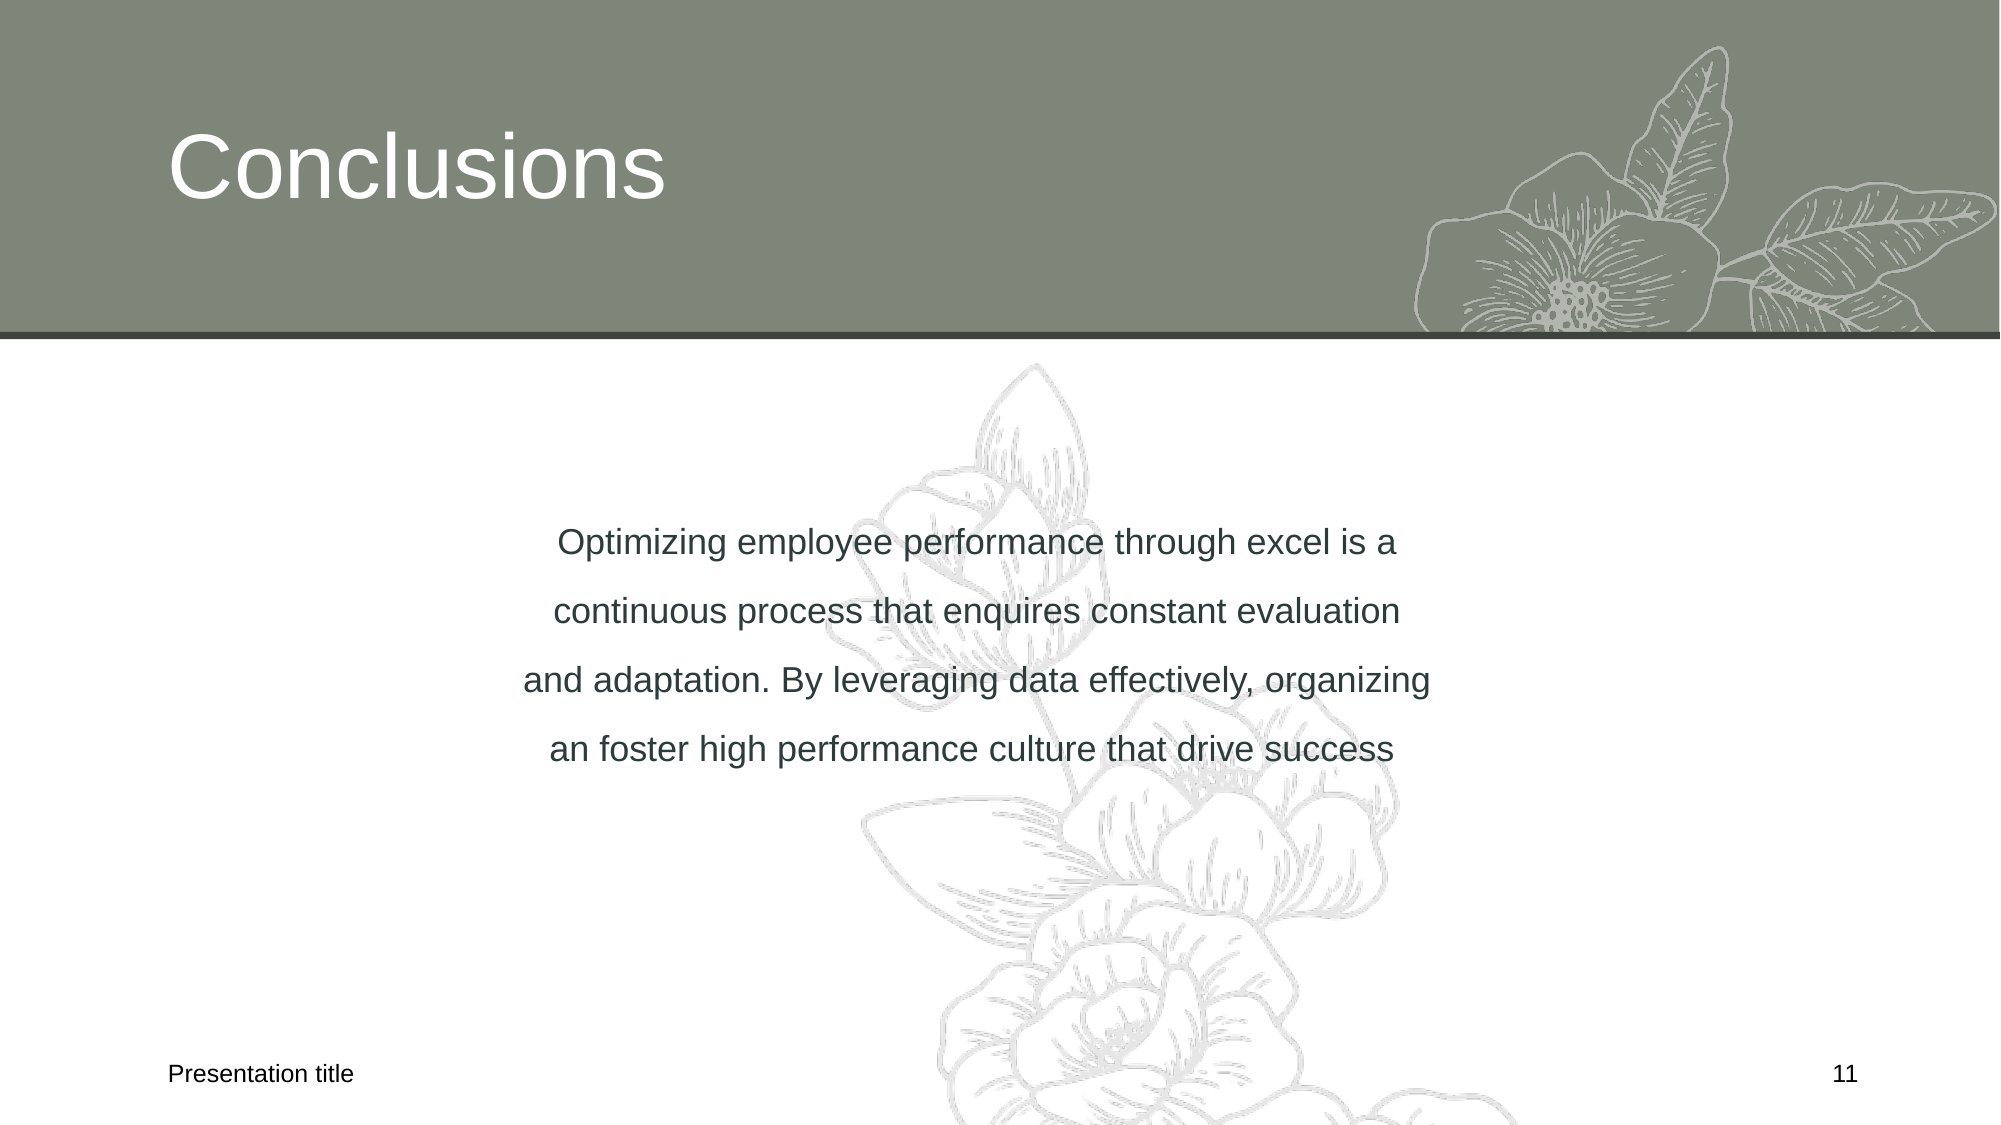

# Conclusions

Optimizing employee performance through excel is a continuous process that enquires constant evaluation and adaptation. By leveraging data effectively, organizing an foster high performance culture that drive success
Presentation title
11